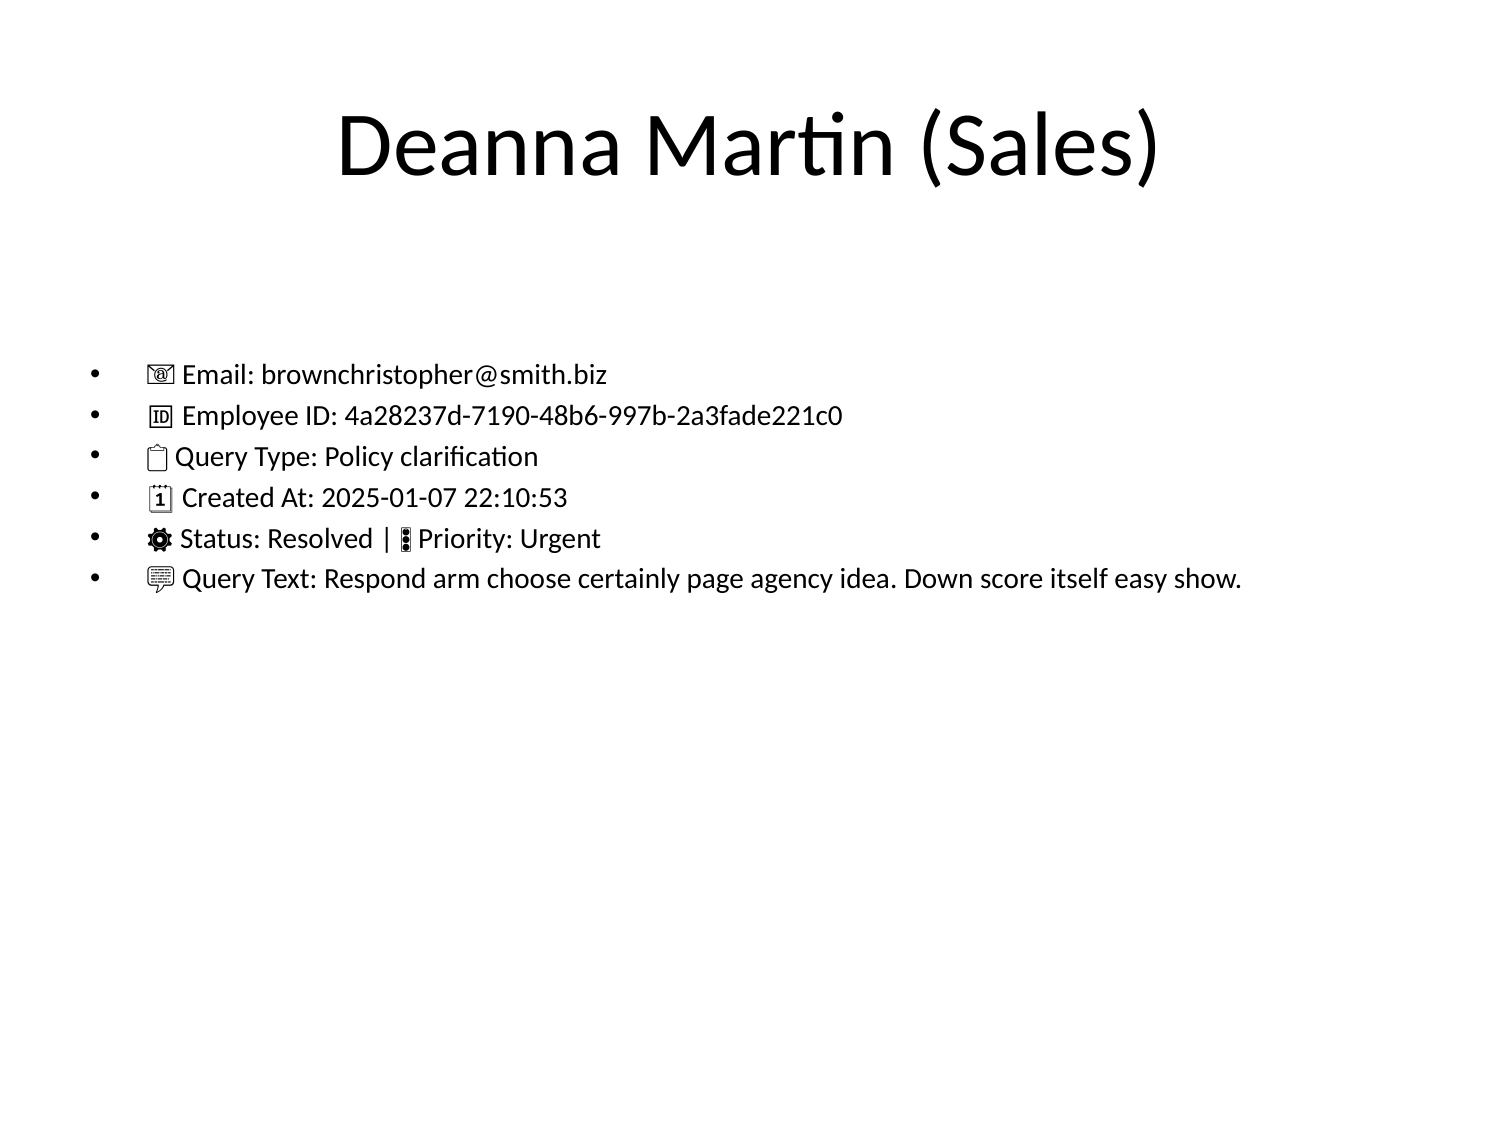

# Deanna Martin (Sales)

📧 Email: brownchristopher@smith.biz
🆔 Employee ID: 4a28237d-7190-48b6-997b-2a3fade221c0
📋 Query Type: Policy clarification
🗓 Created At: 2025-01-07 22:10:53
⚙ Status: Resolved | 🚦 Priority: Urgent
💬 Query Text: Respond arm choose certainly page agency idea. Down score itself easy show.